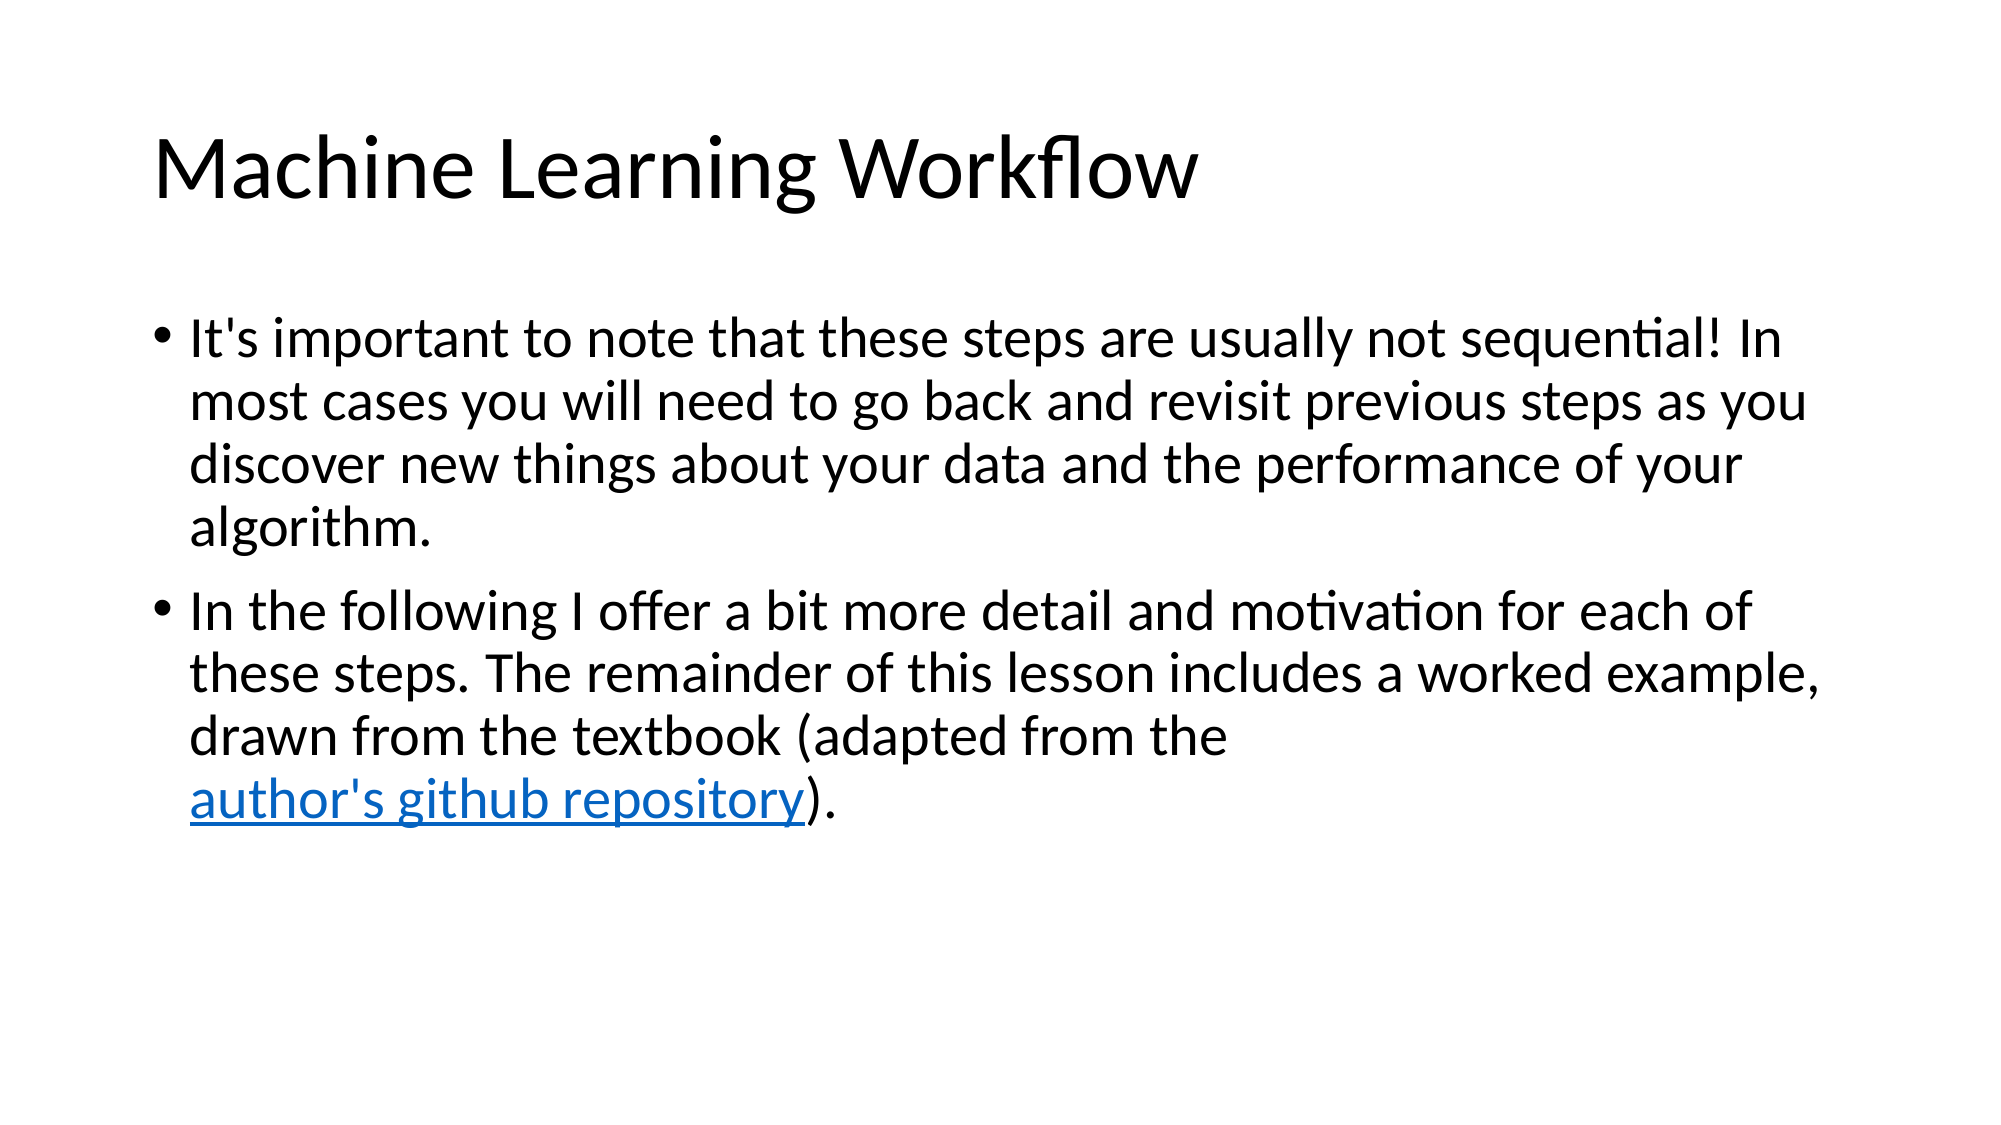

# Machine Learning Workflow
It's important to note that these steps are usually not sequential! In most cases you will need to go back and revisit previous steps as you discover new things about your data and the performance of your algorithm.
In the following I offer a bit more detail and motivation for each of these steps. The remainder of this lesson includes a worked example, drawn from the textbook (adapted from the author's github repository).